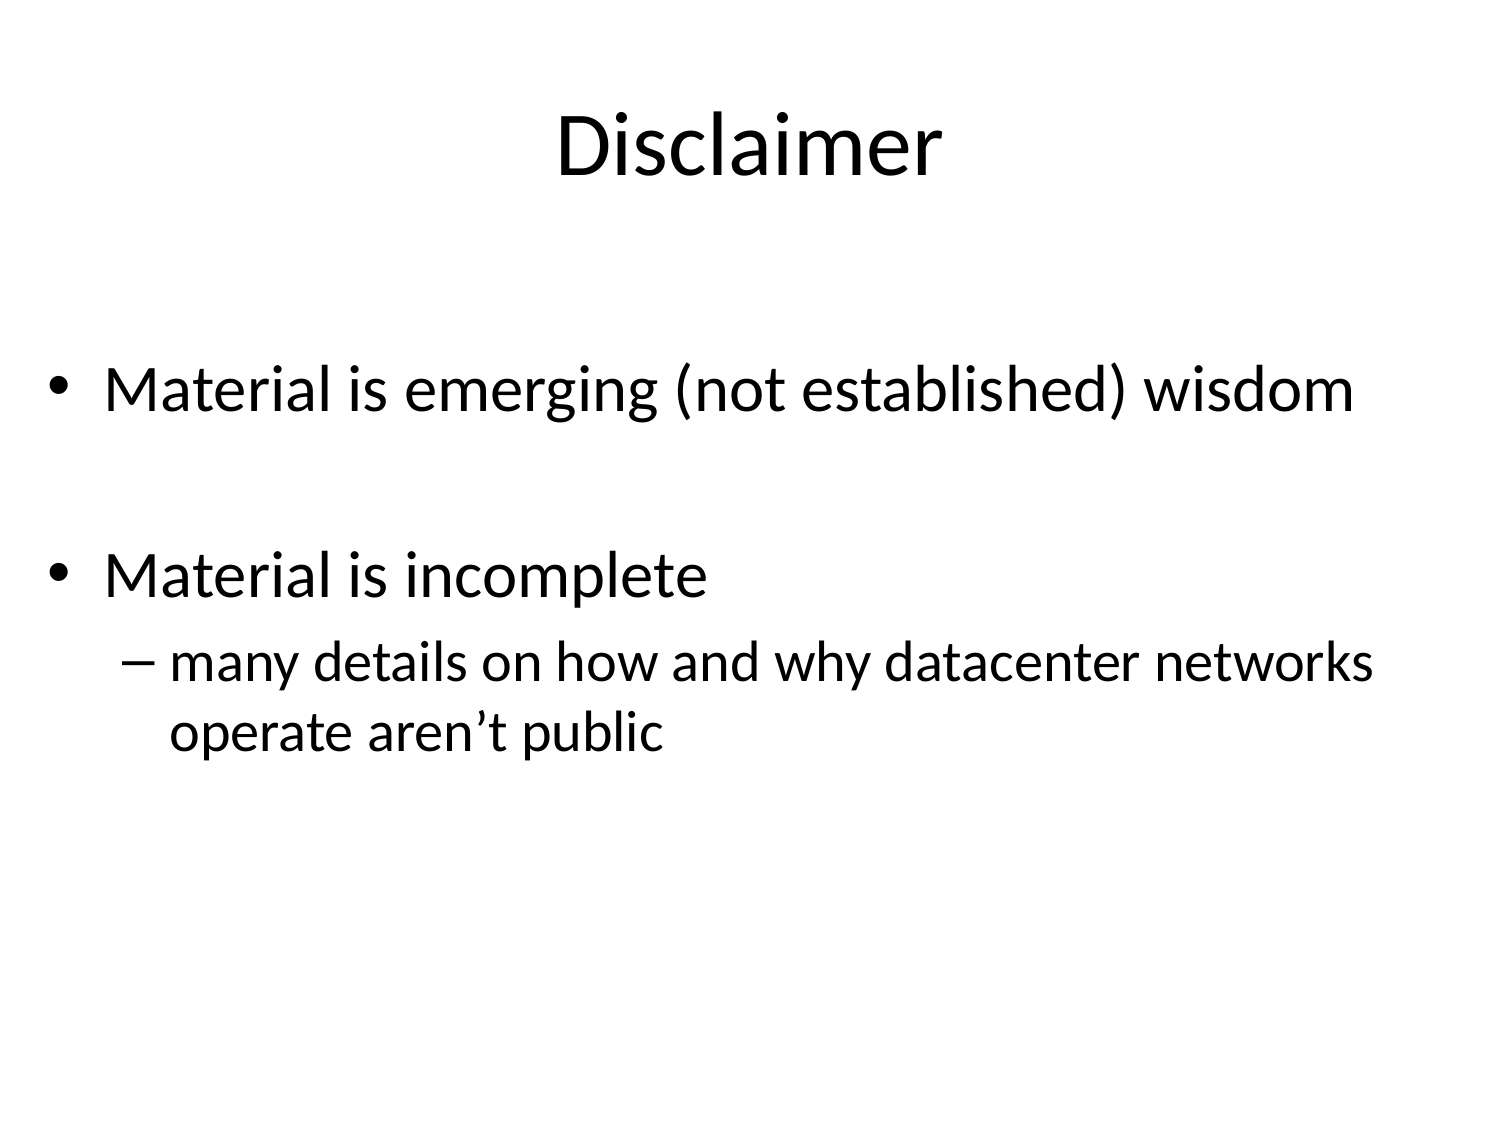

# Disclaimer
Material is emerging (not established) wisdom

Material is incomplete
many details on how and why datacenter networks
operate aren’t public